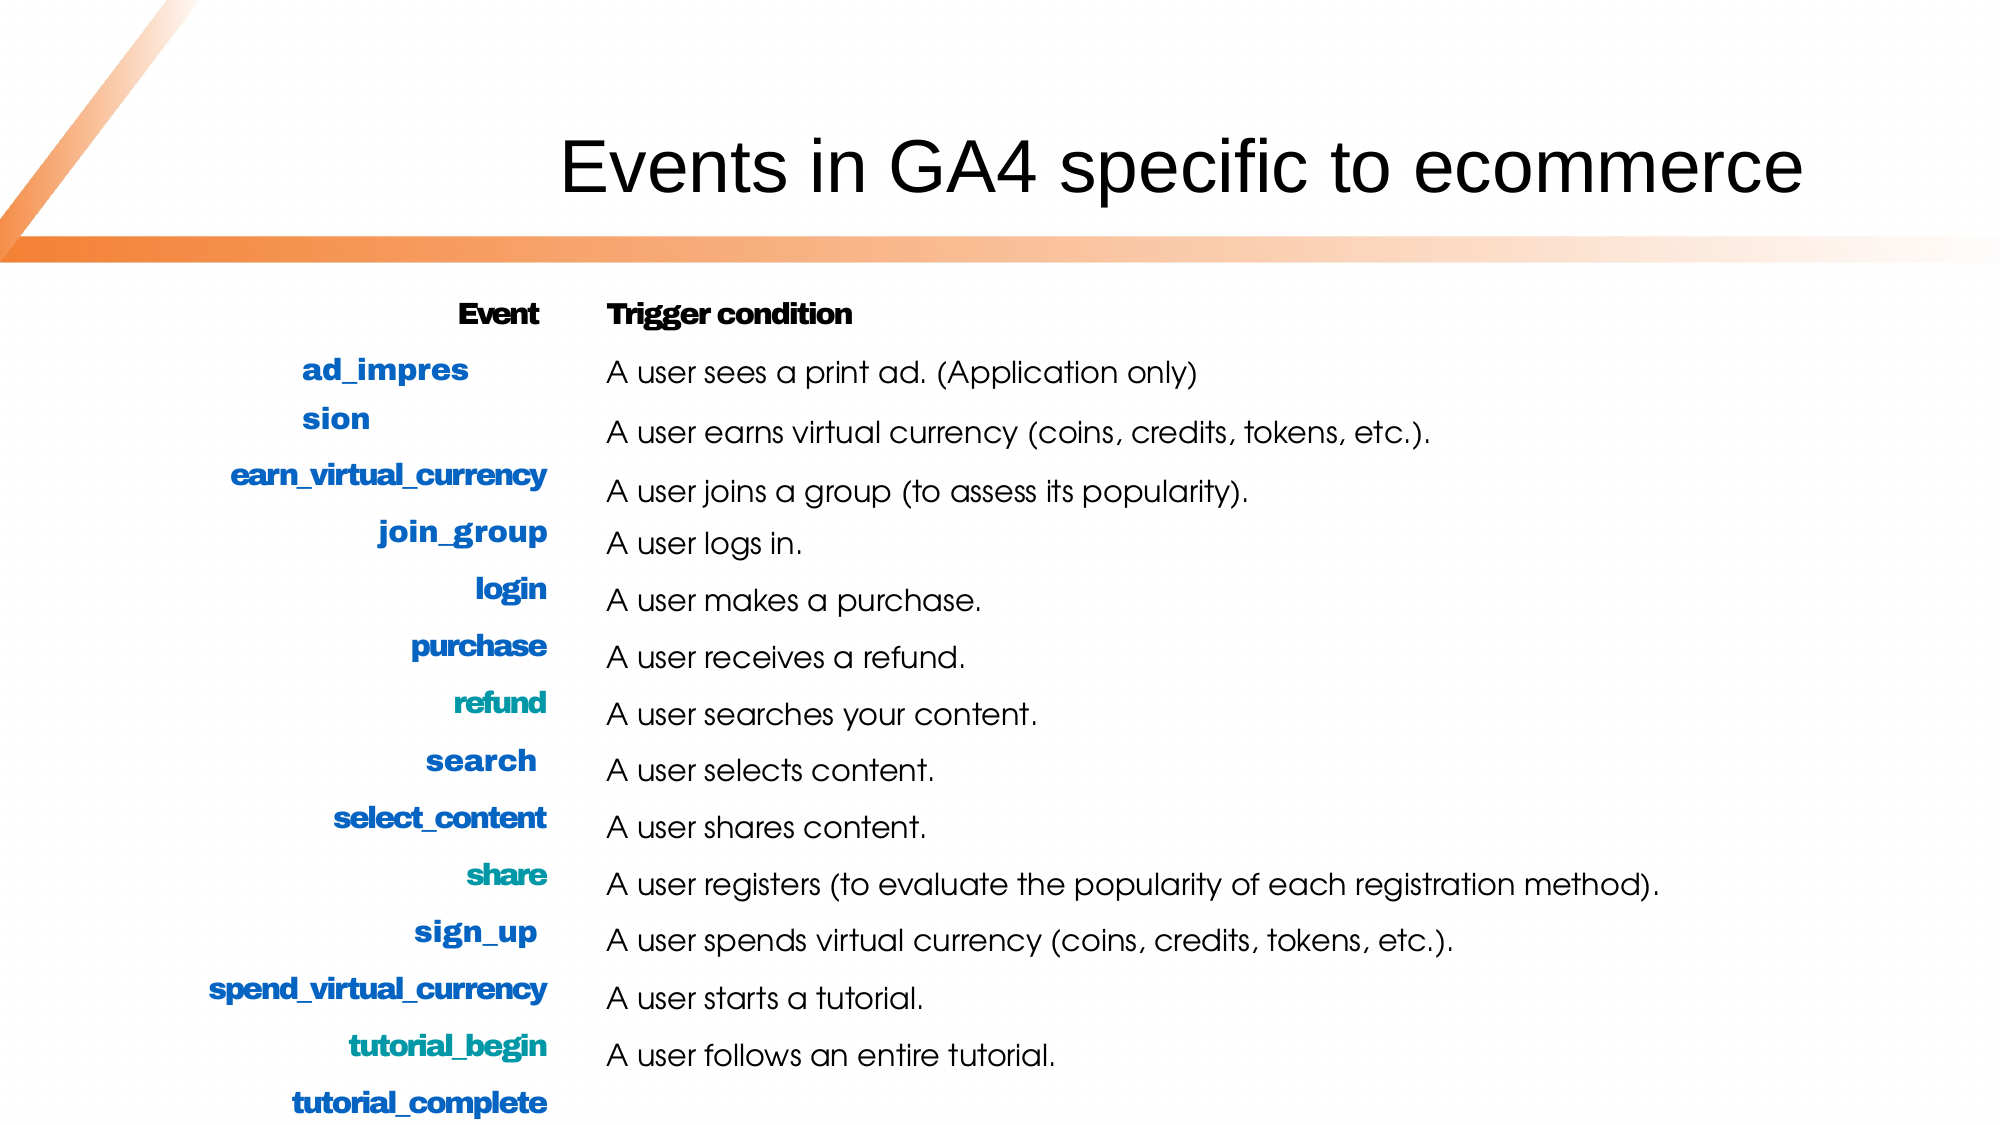

# Events in GA4 specific to ecommerce
Event ad_impression earn_virtual_currency
join_group
login purchase
refund search select_content
share sign_up spend_virtual_currency
tutorial_begin tutorial_complete
Trigger condition
A user sees a print ad. (Application only)
A user earns virtual currency (coins, credits, tokens, etc.).
A user joins a group (to assess its popularity).
A user logs in.
A user makes a purchase.
A user receives a refund.
A user searches your content.
A user selects content.
A user shares content.
A user registers (to evaluate the popularity of each registration method).
A user spends virtual currency (coins, credits, tokens, etc.).
A user starts a tutorial.
A user follows an entire tutorial.